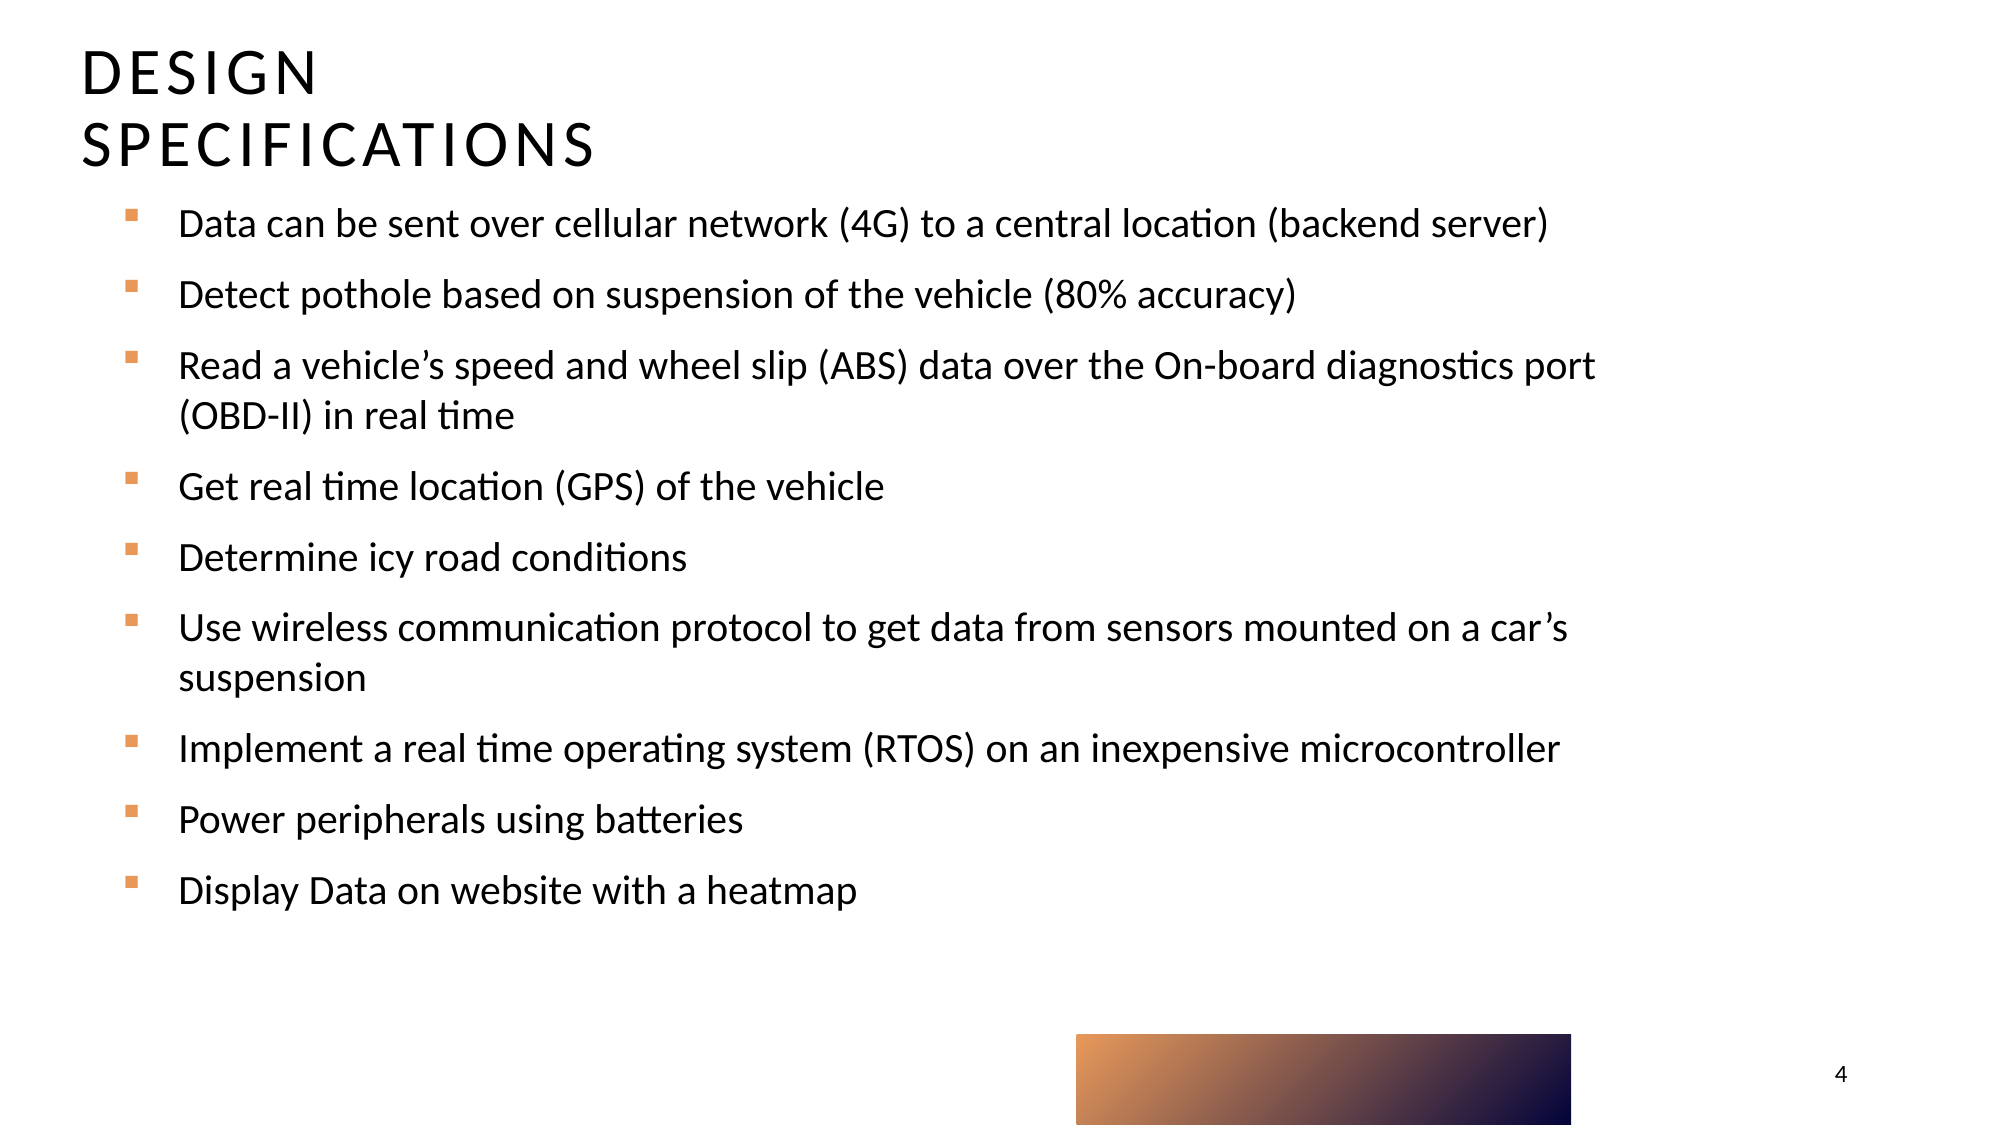

# Design specifications
Data can be sent over cellular network (4G) to a central location (backend server)
Detect pothole based on suspension of the vehicle (80% accuracy)
Read a vehicle’s speed and wheel slip (ABS) data over the On-board diagnostics port (OBD-II) in real time
Get real time location (GPS) of the vehicle
Determine icy road conditions
Use wireless communication protocol to get data from sensors mounted on a car’s suspension
Implement a real time operating system (RTOS) on an inexpensive microcontroller
Power peripherals using batteries
Display Data on website with a heatmap

4